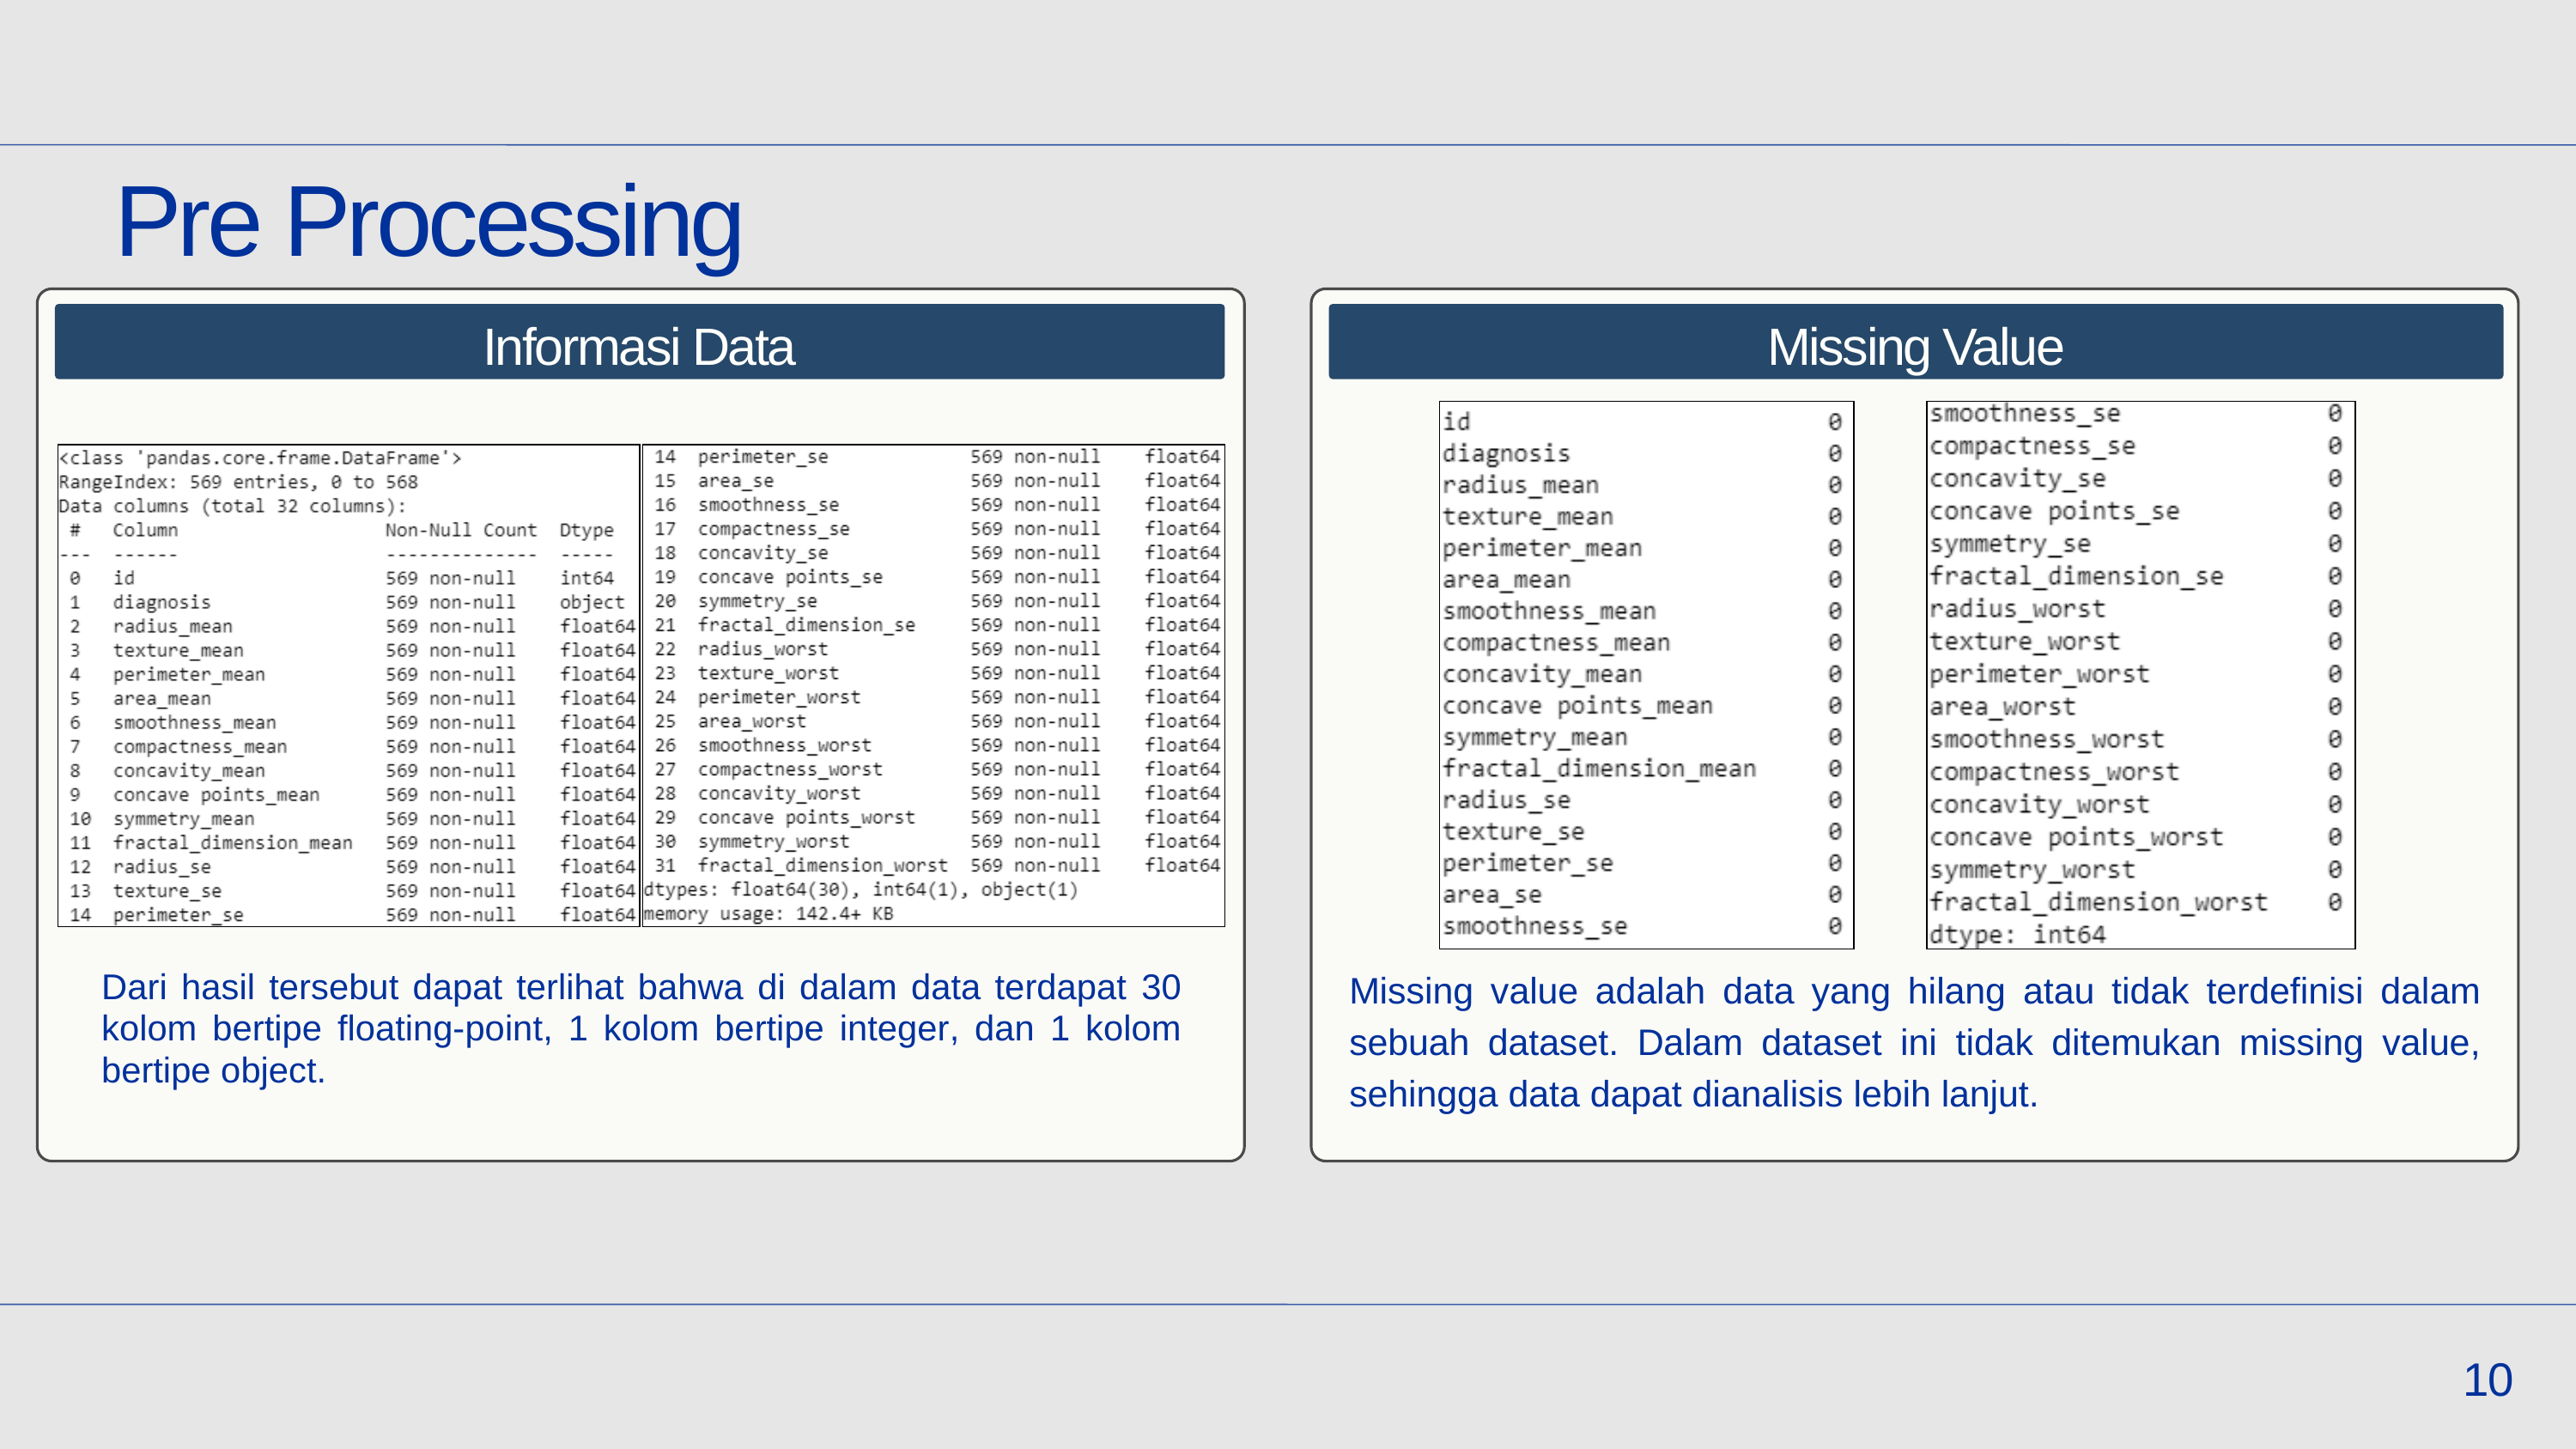

Pre Processing

Informasi Data

Missing Value

Missing value adalah data yang hilang atau tidak terdefinisi dalam sebuah dataset. Dalam dataset ini tidak ditemukan missing value, sehingga data dapat dianalisis lebih lanjut.
Dari hasil tersebut dapat terlihat bahwa di dalam data terdapat 30 kolom bertipe floating-point, 1 kolom bertipe integer, dan 1 kolom bertipe object.

10